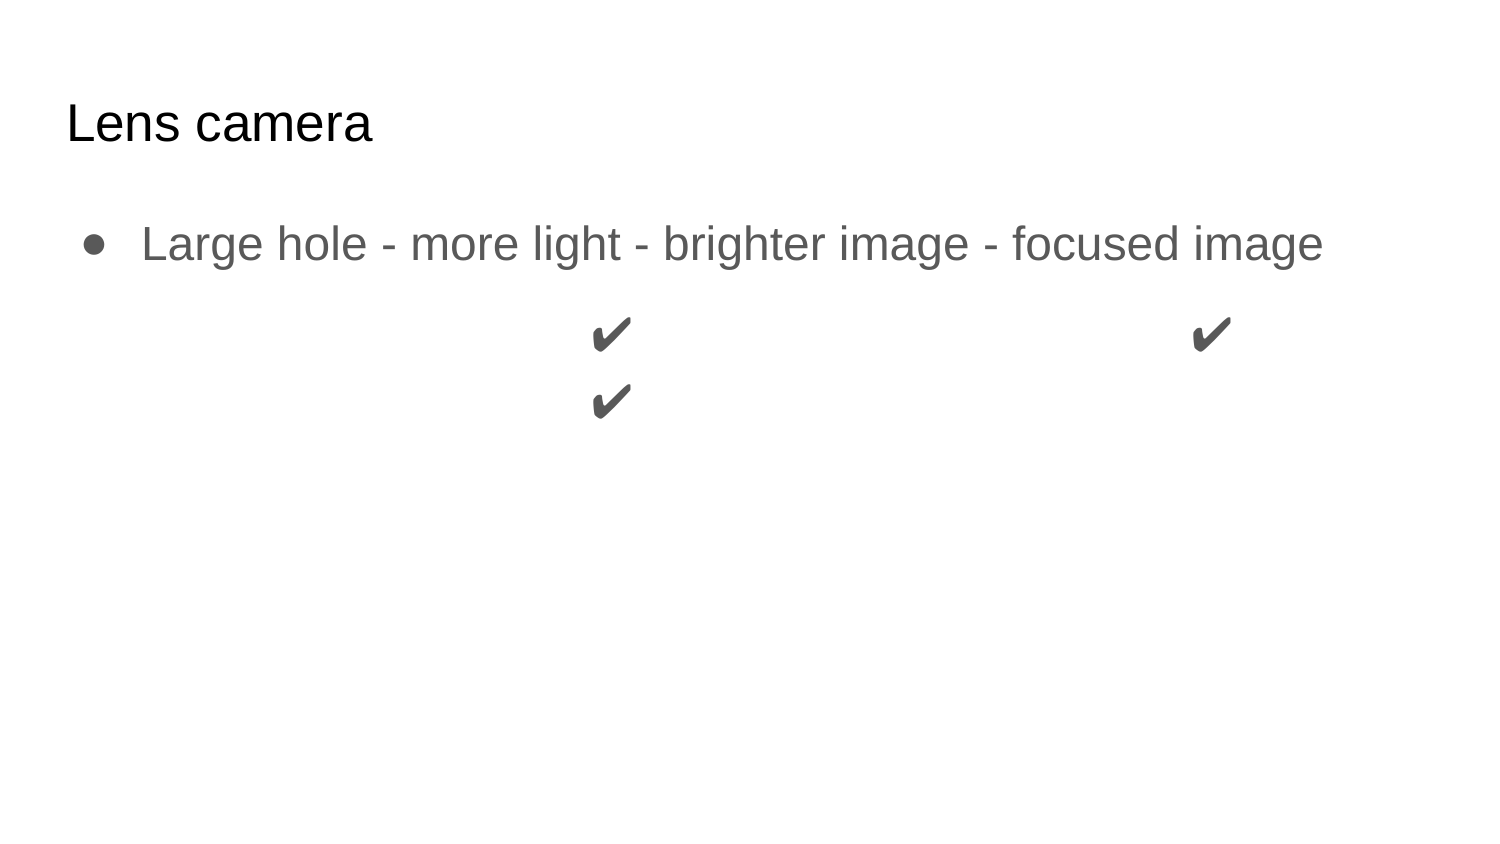

# Lens camera
Large hole - more light - brighter image - focused image
			✔️				✔️				✔️